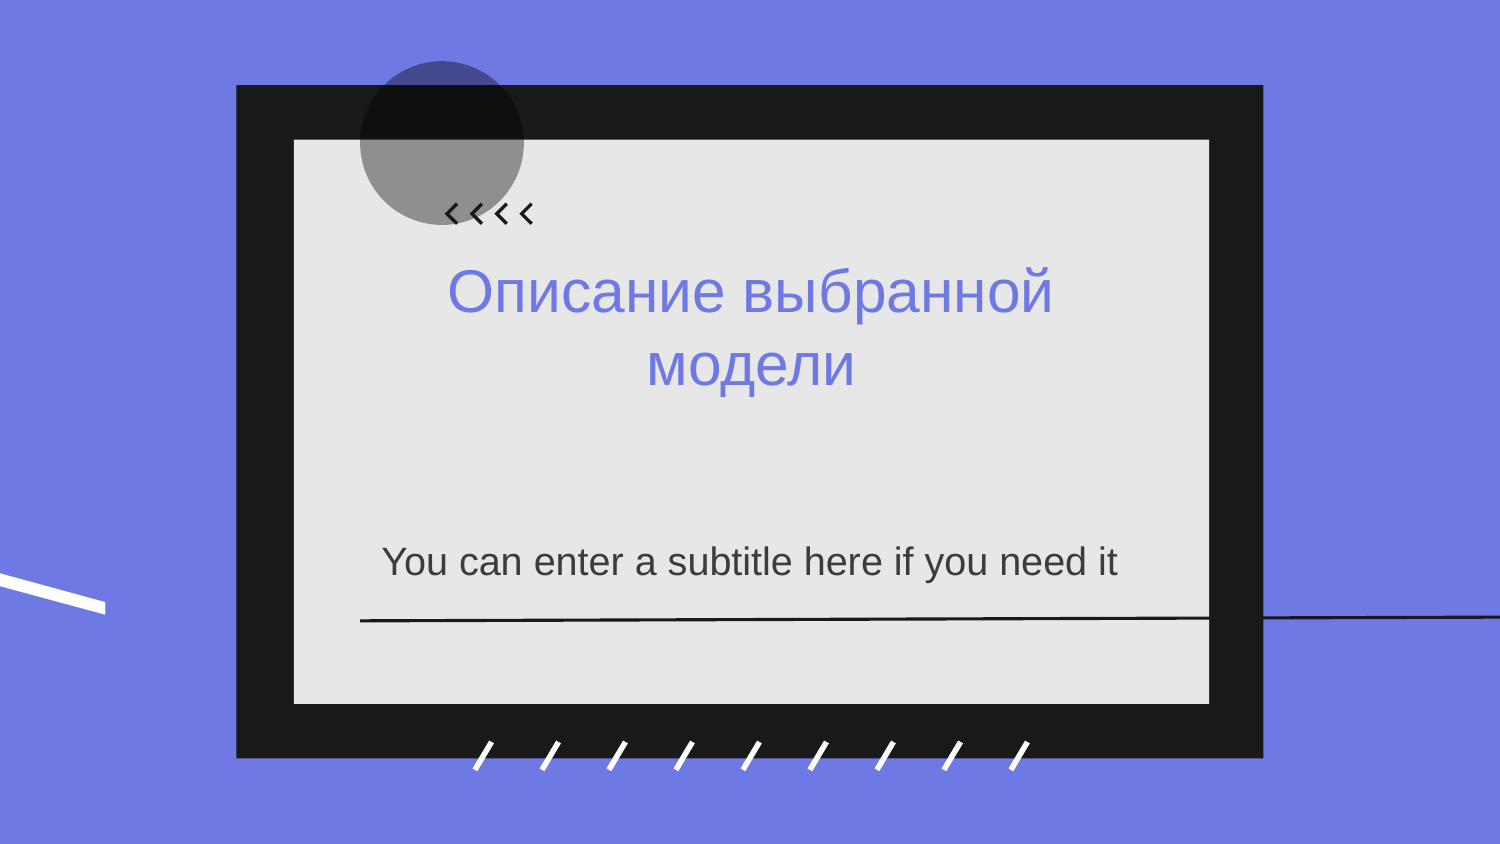

# Описание выбранной модели

You can enter a subtitle here if you need it